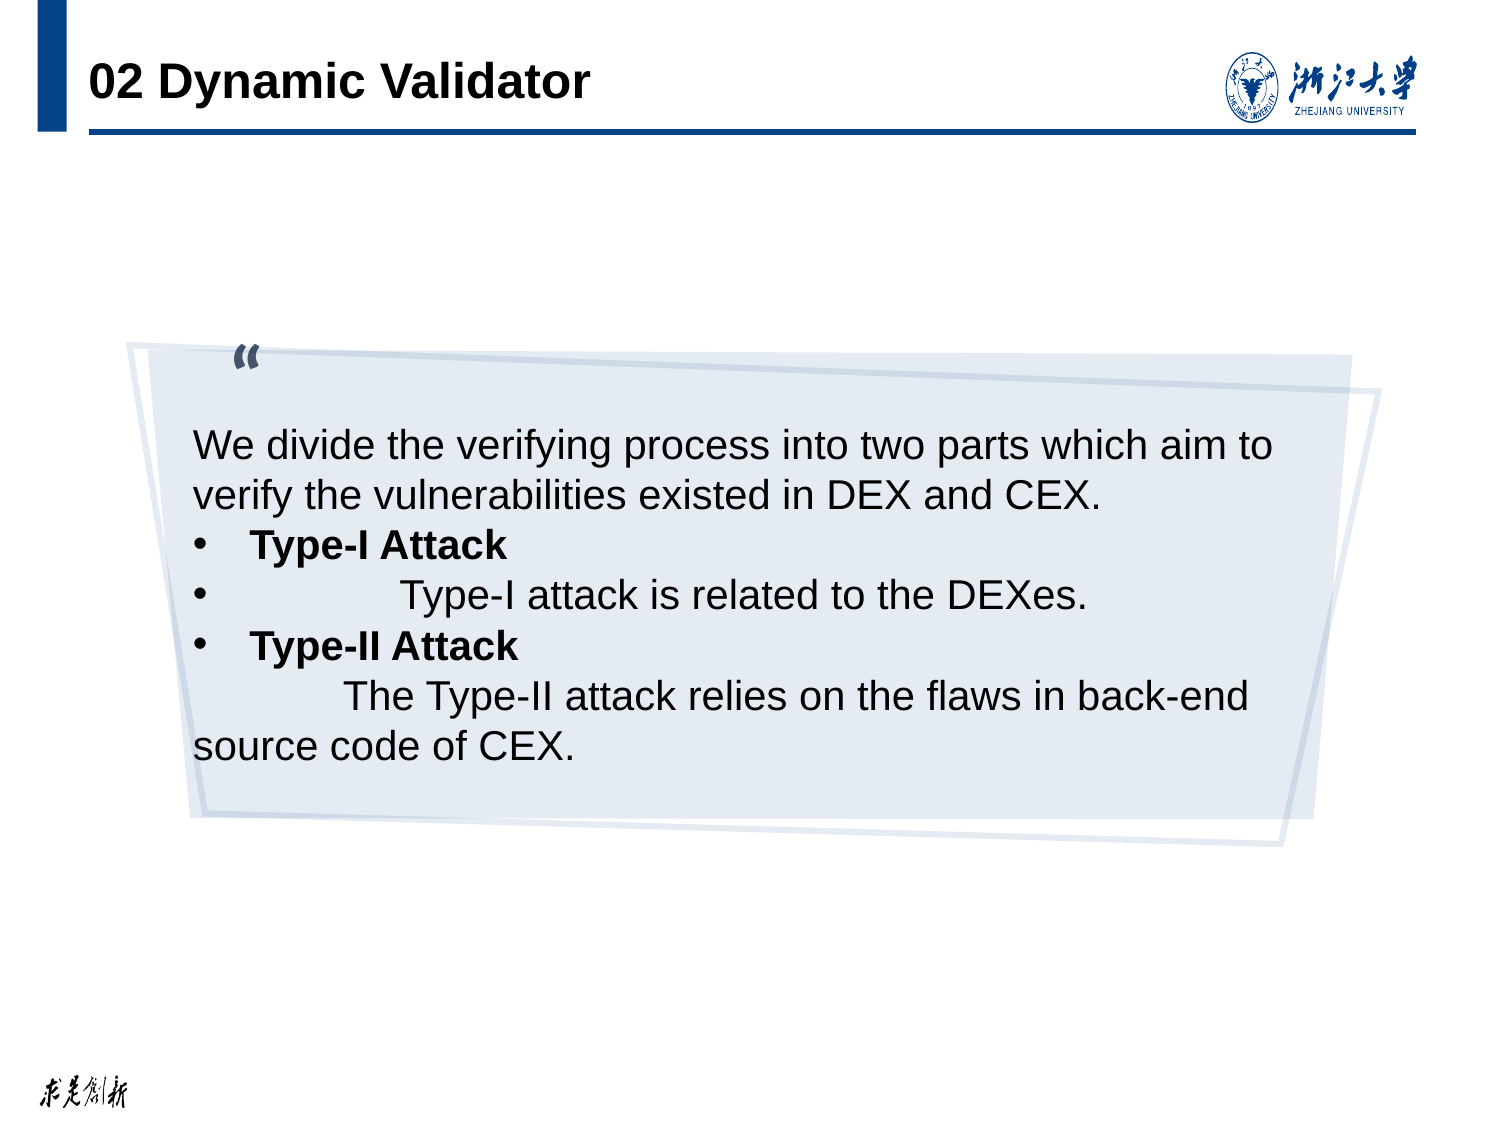

# 02 Dynamic Validator
“

We divide the verifying process into two parts which aim to  verify the vulnerabilities existed in DEX and CEX.
Type-I Attack
	Type-I attack is related to the DEXes.
Type-II Attack
	The Type-II attack relies on the flaws in back-end source code of CEX.
29